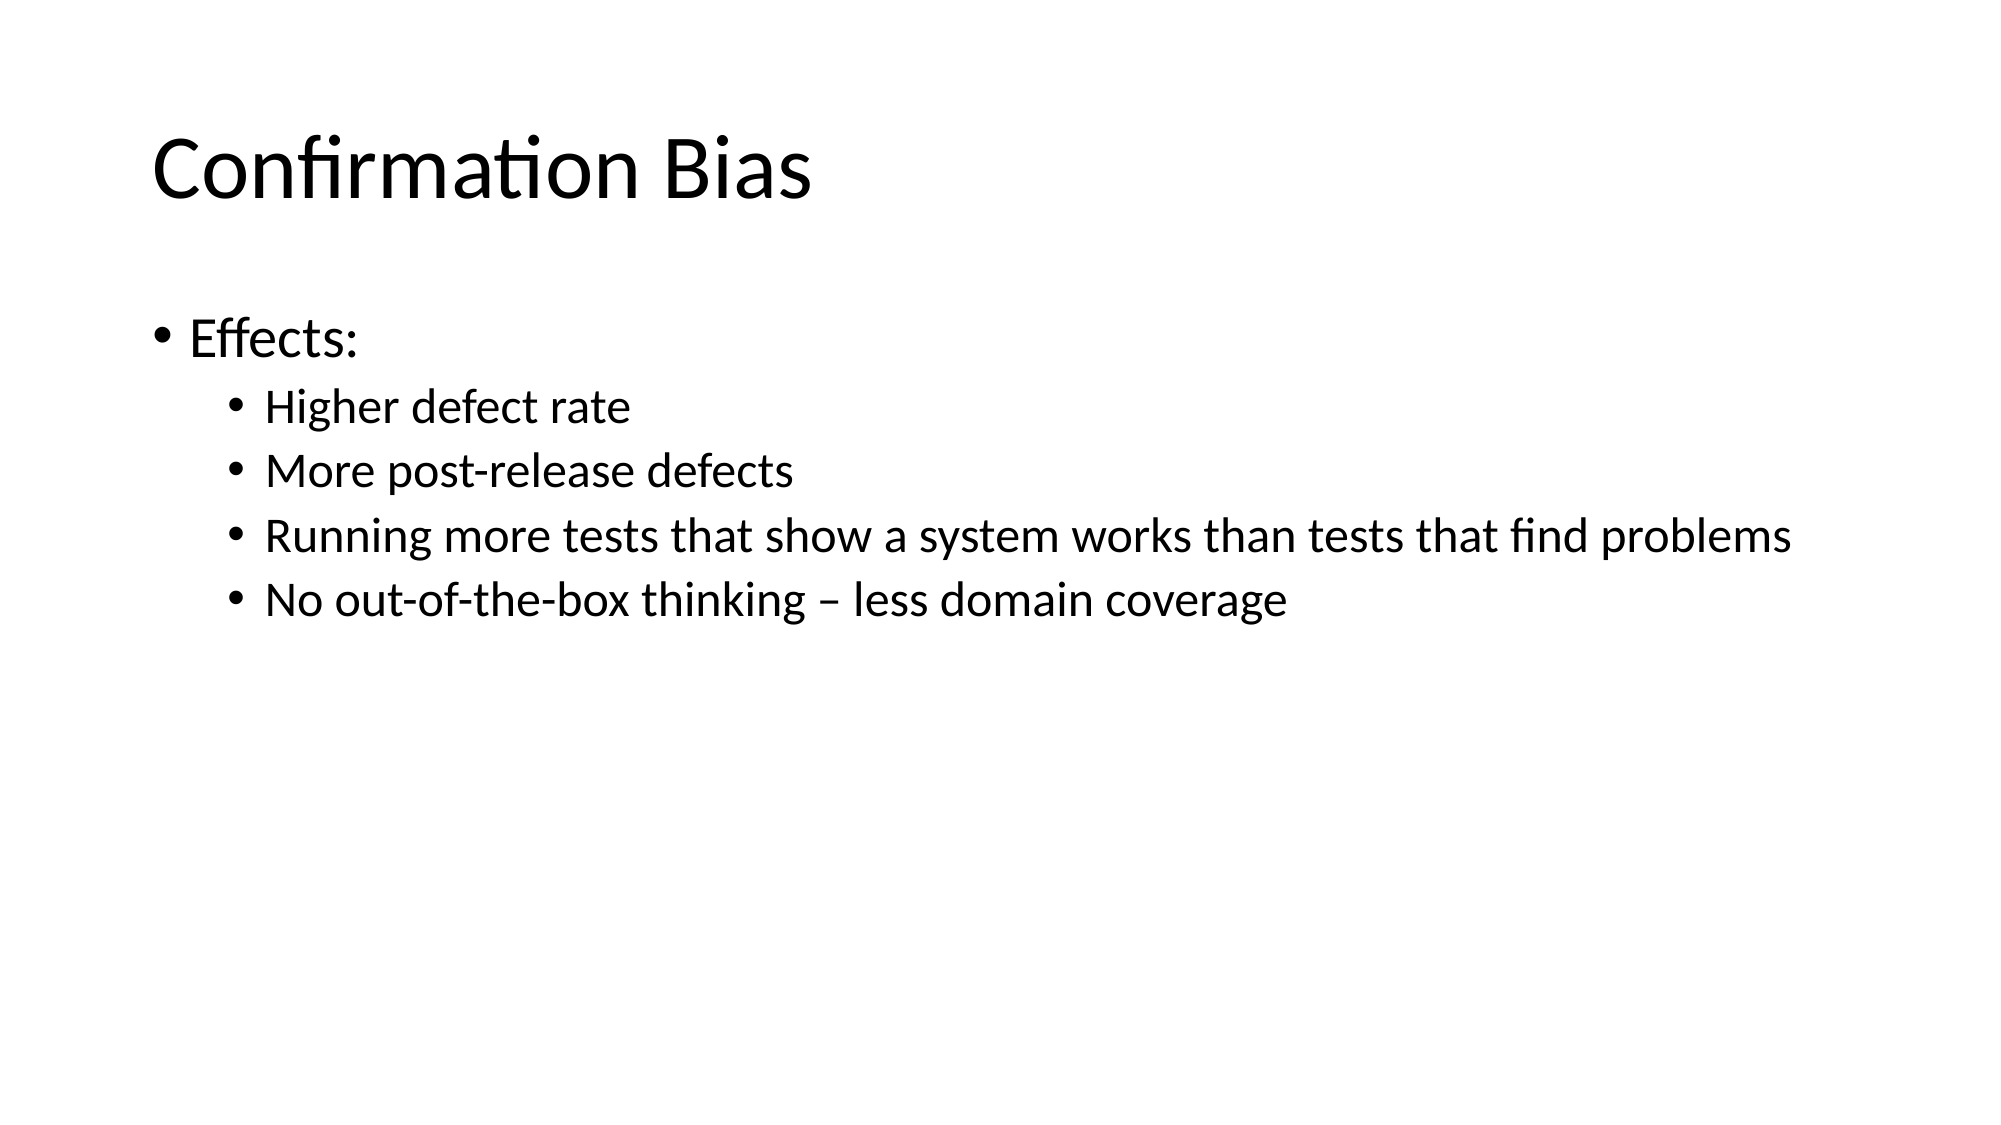

# Confirmation Bias
Effects:
Higher defect rate
More post-release defects
Running more tests that show a system works than tests that find problems
No out-of-the-box thinking – less domain coverage